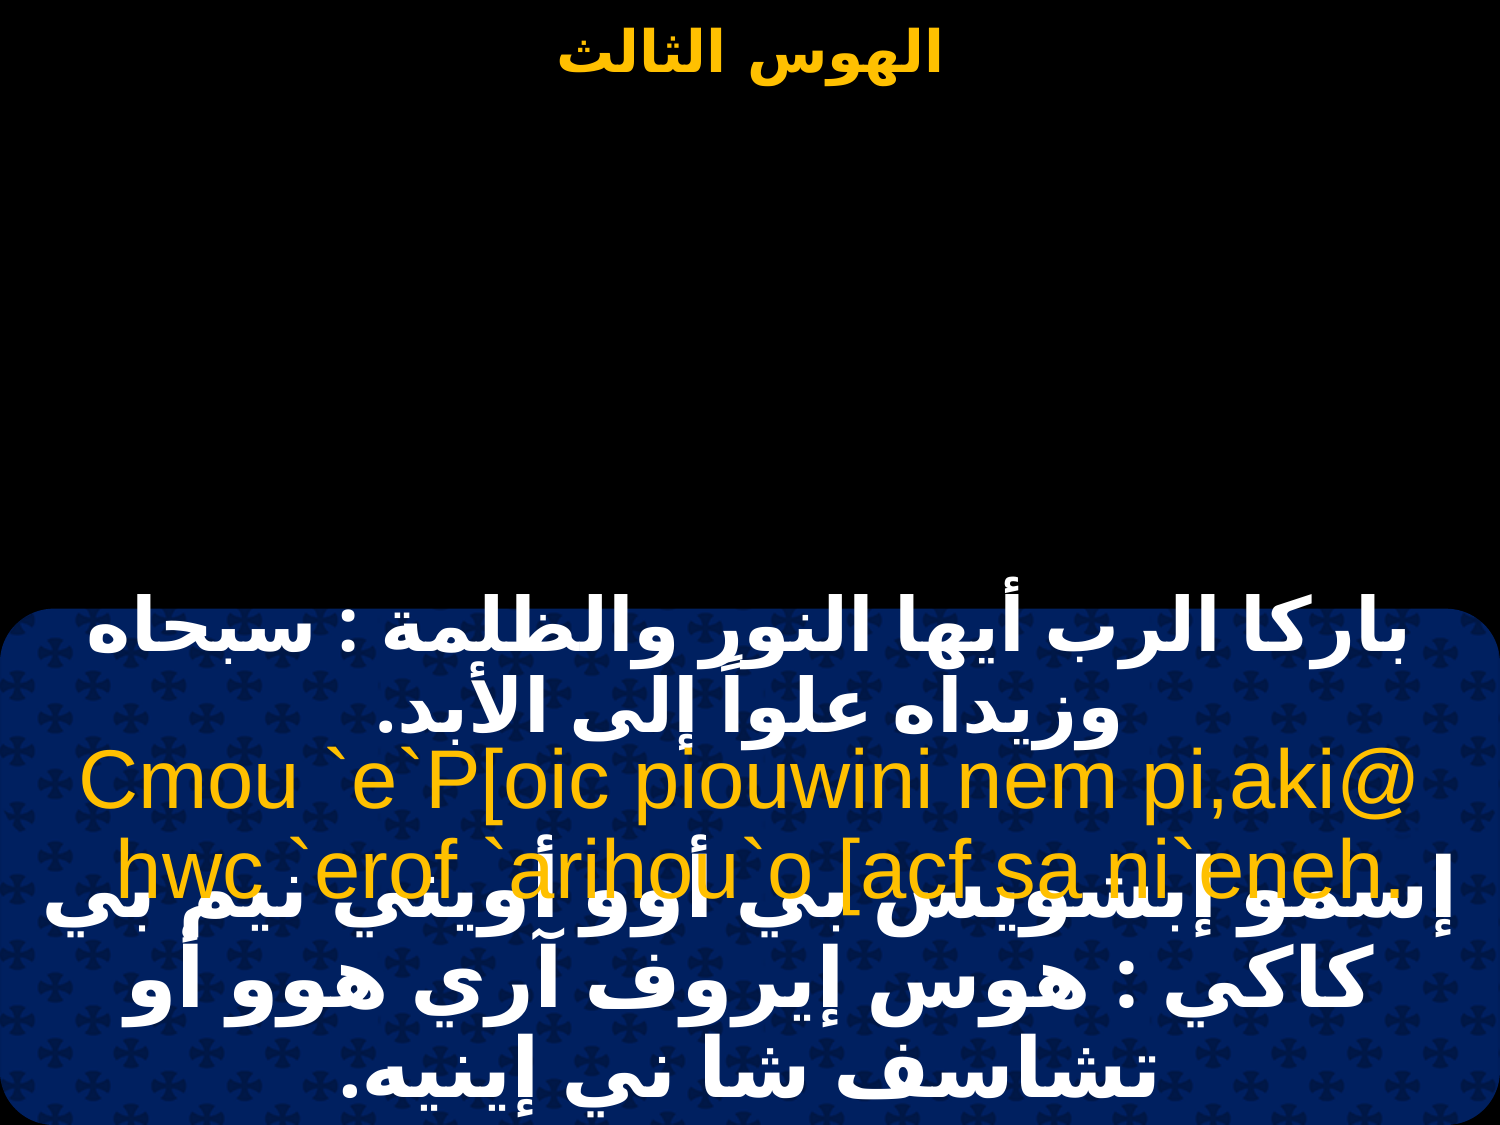

باركا الرب أيها النور والظلمة : سبحاه وزيداه علواً إلى الأبد.
Cmou `e`P[oic piouwini nem pi,aki@
 hwc `erof `arihou`o [acf sa ni`eneh.
إسمو إبشويس بي أوو أويني نيم بي كاكي : هوس إيروف آري هوو أو تشاسف شا ني إينيه.